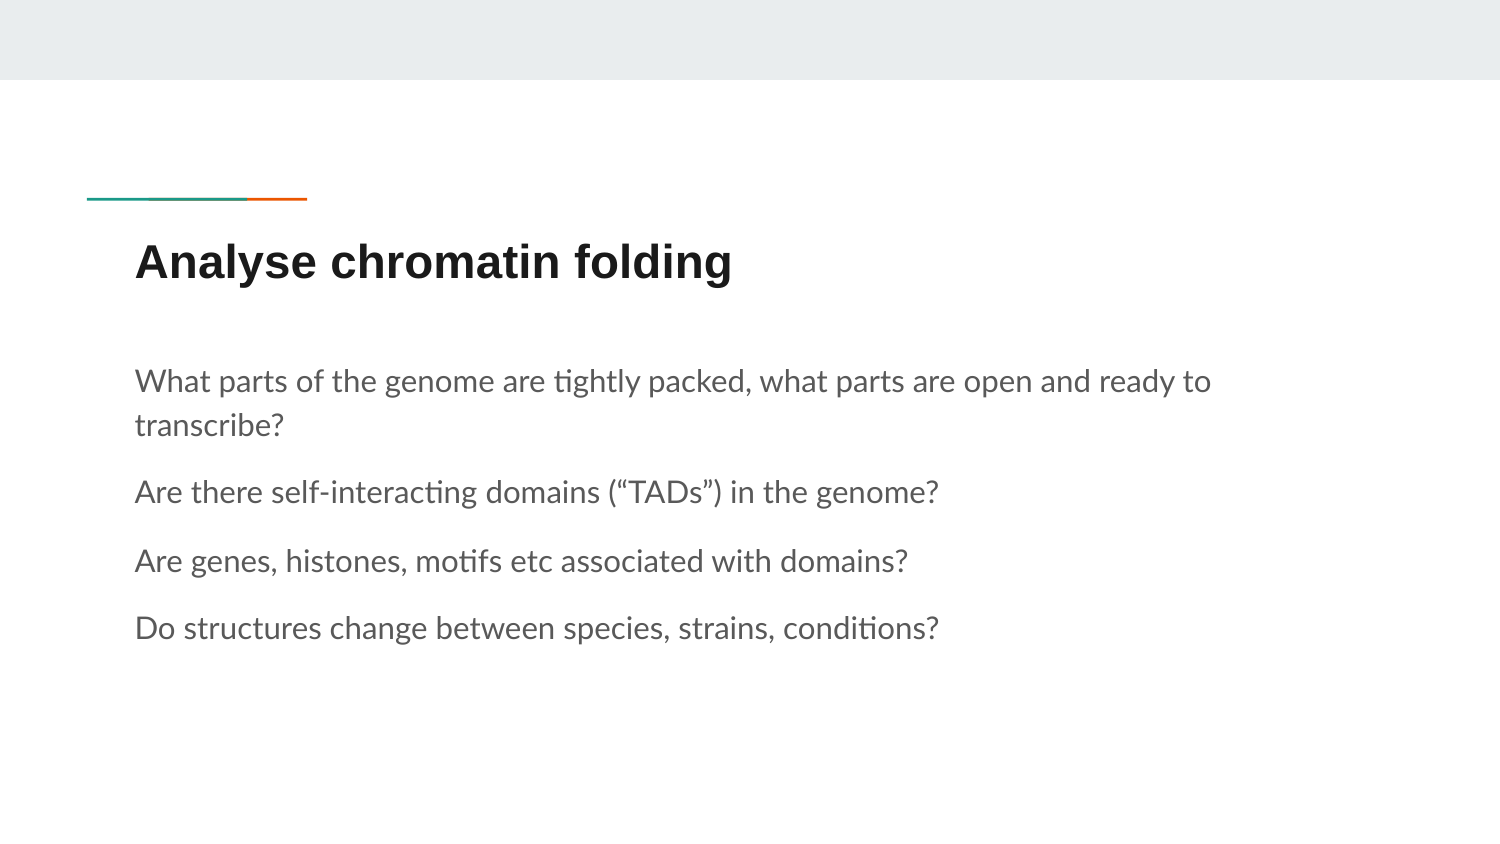

# Analyse chromatin folding
What parts of the genome are tightly packed, what parts are open and ready to transcribe?
Are there self-interacting domains (“TADs”) in the genome?
Are genes, histones, motifs etc associated with domains?
Do structures change between species, strains, conditions?